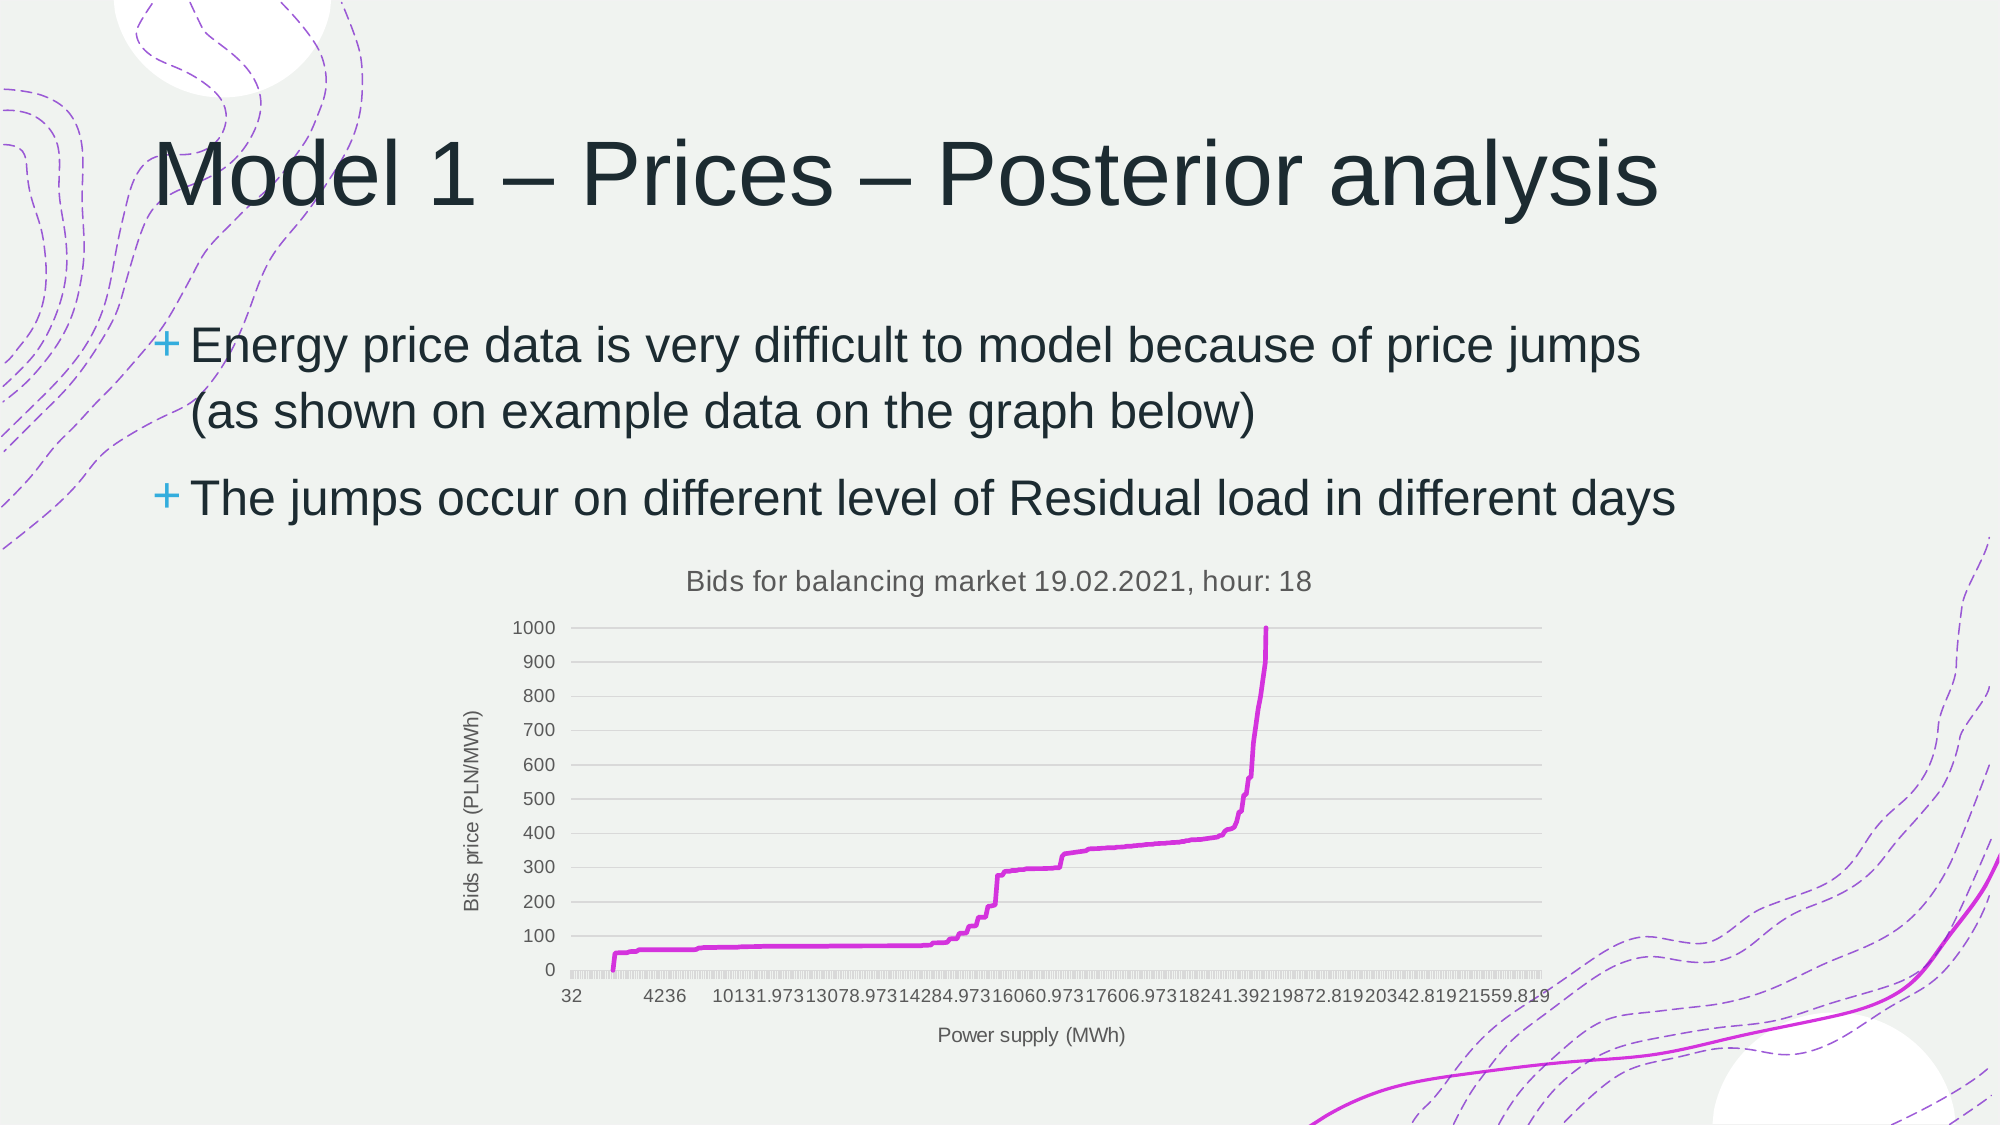

# Model 1 – Prices – Posterior analysis
Energy price data is very difficult to model because of price jumps
(as shown on example data on the graph below)
The jumps occur on different level of Residual load in different days

### Chart: Bids for balancing market 19.02.2021, hour: 18

| Category |  |
|---|---|
| 32 | -49000.0 |
| 43 | -48000.0 |
| 106 | -15000.0 |
| 169 | -15000.0 |
| 304 | -12013.0 |
| 439 | -12012.0 |
| 574 | -12011.0 |
| 709 | -12010.0 |
| 909 | -12003.0 |
| 1119 | -12002.0 |
| 1309 | -12001.0 |
| 1519 | -12000.0 |
| 1528 | -16.0 |
| 1533 | -15.0 |
| 1538 | -14.5 |
| 1550 | -12.0 |
| 1554 | -11.0 |
| 1557 | -10.5 |
| 1561 | 50.0 |
| 1573 | 51.0 |
| 1584 | 51.05 |
| 1595 | 51.1 |
| 1606 | 51.15 |
| 1617 | 51.2 |
| 1632 | 54.0 |
| 1637 | 55.0 |
| 1642 | 55.05 |
| 1647 | 55.1 |
| 1776 | 60.0 |
| 2098 | 60.0 |
| 2226 | 60.0 |
| 2341 | 60.0 |
| 2603 | 60.0 |
| 2770 | 60.0 |
| 2899 | 60.0 |
| 3031 | 60.0 |
| 3160 | 60.0 |
| 3906 | 60.0 |
| 4037 | 60.0 |
| 4236 | 60.0 |
| 4406 | 60.0 |
| 4533 | 60.0 |
| 4671 | 60.0 |
| 5063 | 60.0 |
| 5195 | 60.0 |
| 5323 | 60.0 |
| 5587 | 60.0 |
| 5742 | 60.0 |
| 5824 | 60.01 |
| 5909.973 | 60.01 |
| 6025.973 | 60.01 |
| 6106.973 | 60.01 |
| 6198.973 | 61.0 |
| 6335.973 | 64.99 |
| 6376.973 | 65.0 |
| 6557.973 | 66.49 |
| 6645.973 | 66.49 |
| 6731.973 | 66.49 |
| 6819.973 | 66.49 |
| 6909.973 | 66.49 |
| 7001.973 | 66.49 |
| 7184.973 | 67.21 |
| 7364.973 | 67.21 |
| 7545.973 | 67.21 |
| 7727.973 | 67.21 |
| 7909.973 | 67.21 |
| 8092.973 | 67.21 |
| 8273.973 | 67.21 |
| 8492.973 | 67.21 |
| 8674.973 | 67.21 |
| 9002.973 | 68.2 |
| 9170.973 | 68.74 |
| 9335.973 | 68.83 |
| 9501.973 | 68.92 |
| 9627.973 | 69.01 |
| 9754.973 | 69.1 |
| 9880.973 | 69.28 |
| 10006.973 | 69.37 |
| 10131.973 | 69.46 |
| 10257.973 | 69.64 |
| 10299.973 | 70.0 |
| 10347.973 | 70.01 |
| 10429.973 | 70.01 |
| 10514.973 | 70.01 |
| 10560.973 | 70.01 |
| 11148.973 | 70.01 |
| 11227.973 | 70.01 |
| 11274.973 | 70.01 |
| 11347.973 | 70.01 |
| 11442.973 | 70.01 |
| 11485.973 | 70.01 |
| 11568.973 | 70.01 |
| 11838.973 | 70.01 |
| 11922.973 | 70.01 |
| 11971.973 | 70.01 |
| 12050.973 | 70.01 |
| 12318.973 | 70.01 |
| 12381.973 | 70.01 |
| 12424.973 | 70.13 |
| 12473.973 | 70.13 |
| 12522.973 | 70.13 |
| 12569.973 | 70.13 |
| 12615.973 | 70.13 |
| 12663.973 | 70.25 |
| 12709.973 | 70.25 |
| 12756.973 | 70.25 |
| 12799.973 | 70.25 |
| 12848.973 | 70.25 |
| 12872.973 | 71.0 |
| 12882.973 | 71.0 |
| 12900.973 | 71.0 |
| 12926.973 | 71.0 |
| 12950.973 | 71.0 |
| 12976.973 | 71.0 |
| 13002.973 | 71.0 |
| 13028.973 | 71.0 |
| 13054.973 | 71.0 |
| 13078.973 | 71.12 |
| 13104.973 | 71.12 |
| 13130.973 | 71.12 |
| 13155.973 | 71.12 |
| 13172.973 | 71.12 |
| 13198.973 | 71.24 |
| 13224.973 | 71.24 |
| 13242.973 | 71.24 |
| 13266.973 | 71.24 |
| 13292.973 | 71.24 |
| 13317.973 | 71.36 |
| 13343.973 | 71.36 |
| 13370.973 | 71.36 |
| 13396.973 | 71.36 |
| 13413.973 | 71.36 |
| 13439.973 | 71.48 |
| 13465.973 | 71.48 |
| 13491.973 | 71.48 |
| 13509.973 | 71.48 |
| 13533.973 | 71.48 |
| 13550.973 | 71.6 |
| 13574.973 | 71.6 |
| 13600.973 | 71.6 |
| 13626.973 | 71.6 |
| 13651.973 | 71.6 |
| 13675.973 | 71.72 |
| 13701.973 | 71.72 |
| 13727.973 | 71.72 |
| 13753.973 | 71.72 |
| 13771.973 | 71.72 |
| 13780.973 | 73.02 |
| 13806.973 | 73.33 |
| 13832.973 | 73.36 |
| 13857.973 | 73.46 |
| 14027.973 | 80.0 |
| 14037.973 | 80.01 |
| 14063.973 | 80.33 |
| 14089.973 | 80.45 |
| 14113.973 | 80.46 |
| 14284.973 | 81.0 |
| 14454.973 | 82.0 |
| 14479.973 | 91.73 |
| 14489.973 | 92.0 |
| 14513.973 | 92.0 |
| 14539.973 | 92.0 |
| 14563.973 | 108.08 |
| 14589.973 | 108.09 |
| 14615.973 | 108.33 |
| 14625.973 | 108.98 |
| 14634.973 | 128.53 |
| 14660.973 | 129.18 |
| 14686.973 | 129.33 |
| 14711.973 | 129.65 |
| 14735.973 | 155.0 |
| 14761.973 | 155.0 |
| 14787.973 | 155.0 |
| 14797.973 | 155.0 |
| 15139.973 | 187.28 |
| 15149.973 | 187.29 |
| 15184.973 | 189.06 |
| 15219.973 | 190.86 |
| 15284.973 | 276.91 |
| 15348.973 | 277.03 |
| 15413.973 | 277.15 |
| 15479.973 | 288.8 |
| 15545.973 | 288.92 |
| 15611.973 | 289.04 |
| 15676.973 | 291.28 |
| 15742.973 | 291.4 |
| 15807.973 | 291.52 |
| 15835.973 | 293.75 |
| 15863.973 | 293.87 |
| 15891.973 | 293.99 |
| 15919.973 | 296.43 |
| 15947.973 | 296.55 |
| 15975.973 | 296.67 |
| 16003.973 | 296.67 |
| 16032.973 | 296.79 |
| 16060.973 | 296.79 |
| 16088.973 | 296.91 |
| 16116.973 | 296.91 |
| 16144.973 | 297.03 |
| 16172.973 | 297.52 |
| 16200.973 | 297.64 |
| 16228.973 | 297.76 |
| 16256.973 | 299.36 |
| 16284.973 | 299.48 |
| 16312.973 | 299.6 |
| 16313.973 | 332.75 |
| 16373.973 | 340.0 |
| 16378.973 | 341.0 |
| 16383.973 | 342.0 |
| 16388.972999999998 | 343.0 |
| 16393.972999999998 | 344.0 |
| 16398.972999999998 | 345.0 |
| 16402.972999999998 | 346.0 |
| 16406.972999999998 | 347.0 |
| 16410.972999999998 | 348.0 |
| 16415.972999999998 | 349.0 |
| 16535.972999999998 | 353.89 |
| 16666.972999999998 | 354.87 |
| 16752.972999999998 | 354.88 |
| 16883.972999999998 | 355.28 |
| 16969.972999999998 | 355.29 |
| 16991.972999999998 | 355.91 |
| 17123.972999999998 | 356.77 |
| 17254.972999999998 | 356.77 |
| 17385.972999999998 | 357.79 |
| 17471.972999999998 | 357.8 |
| 17473.972999999998 | 357.89 |
| 17496.972999999998 | 357.91 |
| 17505.972999999998 | 359.47 |
| 17514.972999999998 | 359.47 |
| 17536.972999999998 | 359.91 |
| 17565.972999999998 | 360.38 |
| 17588.972999999998 | 361.91 |
| 17597.972999999998 | 362.16 |
| 17606.972999999998 | 362.16 |
| 17636.972999999998 | 363.71 |
| 17658.972999999998 | 363.91 |
| 17668.972999999998 | 364.86 |
| 17678.972999999998 | 364.86 |
| 17700.972999999998 | 365.91 |
| 17729.972999999998 | 367.04 |
| 17738.972999999998 | 367.55 |
| 17747.972999999998 | 367.55 |
| 17770.972999999998 | 367.91 |
| 17771.972999999998 | 369.89 |
| 17793.972999999998 | 369.91 |
| 17823.972999999998 | 370.37 |
| 17832.972999999998 | 370.49 |
| 17841.972999999998 | 370.49 |
| 17953.972999999998 | 371.87 |
| 17994.392 | 371.88 |
| 18003.392 | 373.19 |
| 18012.392 | 373.19 |
| 18041.392 | 373.7 |
| 18063.392 | 373.89 |
| 18073.392 | 375.88 |
| 18083.392 | 375.88 |
| 18092.392 | 378.58 |
| 18101.392 | 378.58 |
| 18106.392 | 381.0 |
| 18115.392 | 381.27 |
| 18124.392 | 381.27 |
| 18126.392 | 381.89 |
| 18131.392 | 382.0 |
| 18136.392 | 383.0 |
| 18141.392 | 384.0 |
| 18146.392 | 385.0 |
| 18151.392 | 386.0 |
| 18156.392 | 387.0 |
| 18161.392 | 388.0 |
| 18171.392 | 389.0 |
| 18192.392 | 393.89 |
| 18193.392 | 393.89 |
| 18241.392 | 405.39 |
| 18241.418999999998 | 410.92 |
| 18287.418999999998 | 411.69 |
| 18309.418999999998 | 413.89 |
| 18354.418999999998 | 417.99 |
| 18375.418999999998 | 433.89 |
| 18413.218999999997 | 462.37 |
| 18425.218999999997 | 463.37 |
| 18463.018999999997 | 512.37 |
| 18475.018999999997 | 513.37 |
| 18512.818999999996 | 562.37 |
| 18524.818999999996 | 563.37 |
| 18529.818999999996 | 663.37 |
| 18534.818999999996 | 713.37 |
| 18539.818999999996 | 763.37 |
| 18669.818999999996 | 800.0 |
| 18707.818999999996 | 850.0 |
| 18745.818999999996 | 900.0 |
| 18874.818999999996 | 1290.0 |
| 19003.818999999996 | 1290.0 |
| 19132.818999999996 | 1290.0 |
| 19173.818999999996 | 1295.0 |
| 19214.818999999996 | 1295.0 |
| 19255.818999999996 | 1295.0 |
| 19296.818999999996 | 1300.0 |
| 19336.818999999996 | 1300.0 |
| 19376.818999999996 | 1300.0 |
| 19384.818999999996 | 1400.67 |
| 19393.818999999996 | 1414.67 |
| 19401.818999999996 | 1429.67 |
| 19410.818999999996 | 1443.67 |
| 19418.818999999996 | 1457.67 |
| 19427.818999999996 | 1471.67 |
| 19435.818999999996 | 1486.67 |
| 19554.818999999996 | 1499.99 |
| 19640.818999999996 | 1500.0 |
| 19649.818999999996 | 1500.67 |
| 19749.818999999996 | 1570.75 |
| 19860.818999999996 | 1572.75 |
| 19872.818999999996 | 1581.75 |
| 19883.818999999996 | 1583.75 |
| 19895.818999999996 | 1592.75 |
| 19907.818999999996 | 1594.75 |
| 19919.818999999996 | 1603.75 |
| 19930.818999999996 | 1605.75 |
| 19942.818999999996 | 1614.75 |
| 19954.818999999996 | 1616.75 |
| 19967.818999999996 | 1626.75 |
| 19978.818999999996 | 1628.75 |
| 19990.818999999996 | 1637.75 |
| 20002.818999999996 | 1639.75 |
| 20014.818999999996 | 1648.75 |
| 20025.818999999996 | 1650.75 |
| 20037.818999999996 | 1659.75 |
| 20049.818999999996 | 1661.75 |
| 20061.818999999996 | 1670.75 |
| 20072.818999999996 | 1672.75 |
| 20173.818999999996 | 1714.9 |
| 20185.818999999996 | 1725.9 |
| 20197.818999999996 | 1736.9 |
| 20209.818999999996 | 1747.9 |
| 20221.818999999996 | 1758.9 |
| 20234.818999999996 | 1770.9 |
| 20246.818999999996 | 1781.9 |
| 20258.818999999996 | 1792.9 |
| 20270.818999999996 | 1803.9 |
| 20282.818999999996 | 1814.9 |
| 20287.818999999996 | 4100.0 |
| 20293.818999999996 | 4105.0 |
| 20299.818999999996 | 4110.0 |
| 20305.818999999996 | 4115.0 |
| 20311.818999999996 | 4120.0 |
| 20316.818999999996 | 4130.0 |
| 20321.818999999996 | 4135.0 |
| 20326.818999999996 | 4155.0 |
| 20331.818999999996 | 4160.0 |
| 20335.818999999996 | 4205.0 |
| 20338.818999999996 | 4210.0 |
| 20342.818999999996 | 4250.0 |
| 20358.818999999996 | 4255.0 |
| 20374.818999999996 | 4260.0 |
| 20390.818999999996 | 4265.0 |
| 20405.818999999996 | 4270.0 |
| 20420.818999999996 | 4275.0 |
| 20425.818999999996 | 4280.0 |
| 20430.818999999996 | 4285.0 |
| 20435.818999999996 | 4290.0 |
| 20579.818999999996 | 4300.0 |
| 20592.818999999996 | 4305.0 |
| 20604.818999999996 | 4310.0 |
| 20617.818999999996 | 4315.0 |
| 20629.818999999996 | 4320.0 |
| 20763.818999999996 | 4325.0 |
| 20778.818999999996 | 4330.0 |
| 20793.818999999996 | 4335.0 |
| 20808.818999999996 | 4340.0 |
| 20823.818999999996 | 4345.0 |
| 20957.818999999996 | 4350.0 |
| 20972.818999999996 | 4355.0 |
| 20987.818999999996 | 4360.0 |
| 21002.818999999996 | 4365.0 |
| 21017.818999999996 | 4370.0 |
| 21151.818999999996 | 4375.0 |
| 21166.818999999996 | 4380.0 |
| 21181.818999999996 | 4385.0 |
| 21196.818999999996 | 4390.0 |
| 21211.818999999996 | 4395.0 |
| 21285.818999999996 | 4400.0 |
| 21301.818999999996 | 4405.0 |
| 21317.818999999996 | 4410.0 |
| 21333.818999999996 | 4415.0 |
| 21348.818999999996 | 4420.0 |
| 21422.818999999996 | 4425.0 |
| 21438.818999999996 | 4430.0 |
| 21454.818999999996 | 4435.0 |
| 21470.818999999996 | 4440.0 |
| 21485.818999999996 | 4445.0 |
| 21559.818999999996 | 4450.0 |
| 21575.818999999996 | 4455.0 |
| 21591.818999999996 | 4460.0 |
| 21607.818999999996 | 4465.0 |
| 21622.818999999996 | 4470.0 |
| 21696.818999999996 | 4475.0 |
| 21712.818999999996 | 4480.0 |
| 21728.818999999996 | 4485.0 |
| 21744.818999999996 | 4490.0 |
| 21759.818999999996 | 4495.0 |
| 21933.818999999996 | 49000.0 |
| 21989.818999999996 | 49010.0 |
| 22046.818999999996 | 49020.0 |
| 22102.818999999996 | 49030.0 |
| 22159.818999999996 | 49040.0 |
| 22215.818999999996 | 49050.0 |